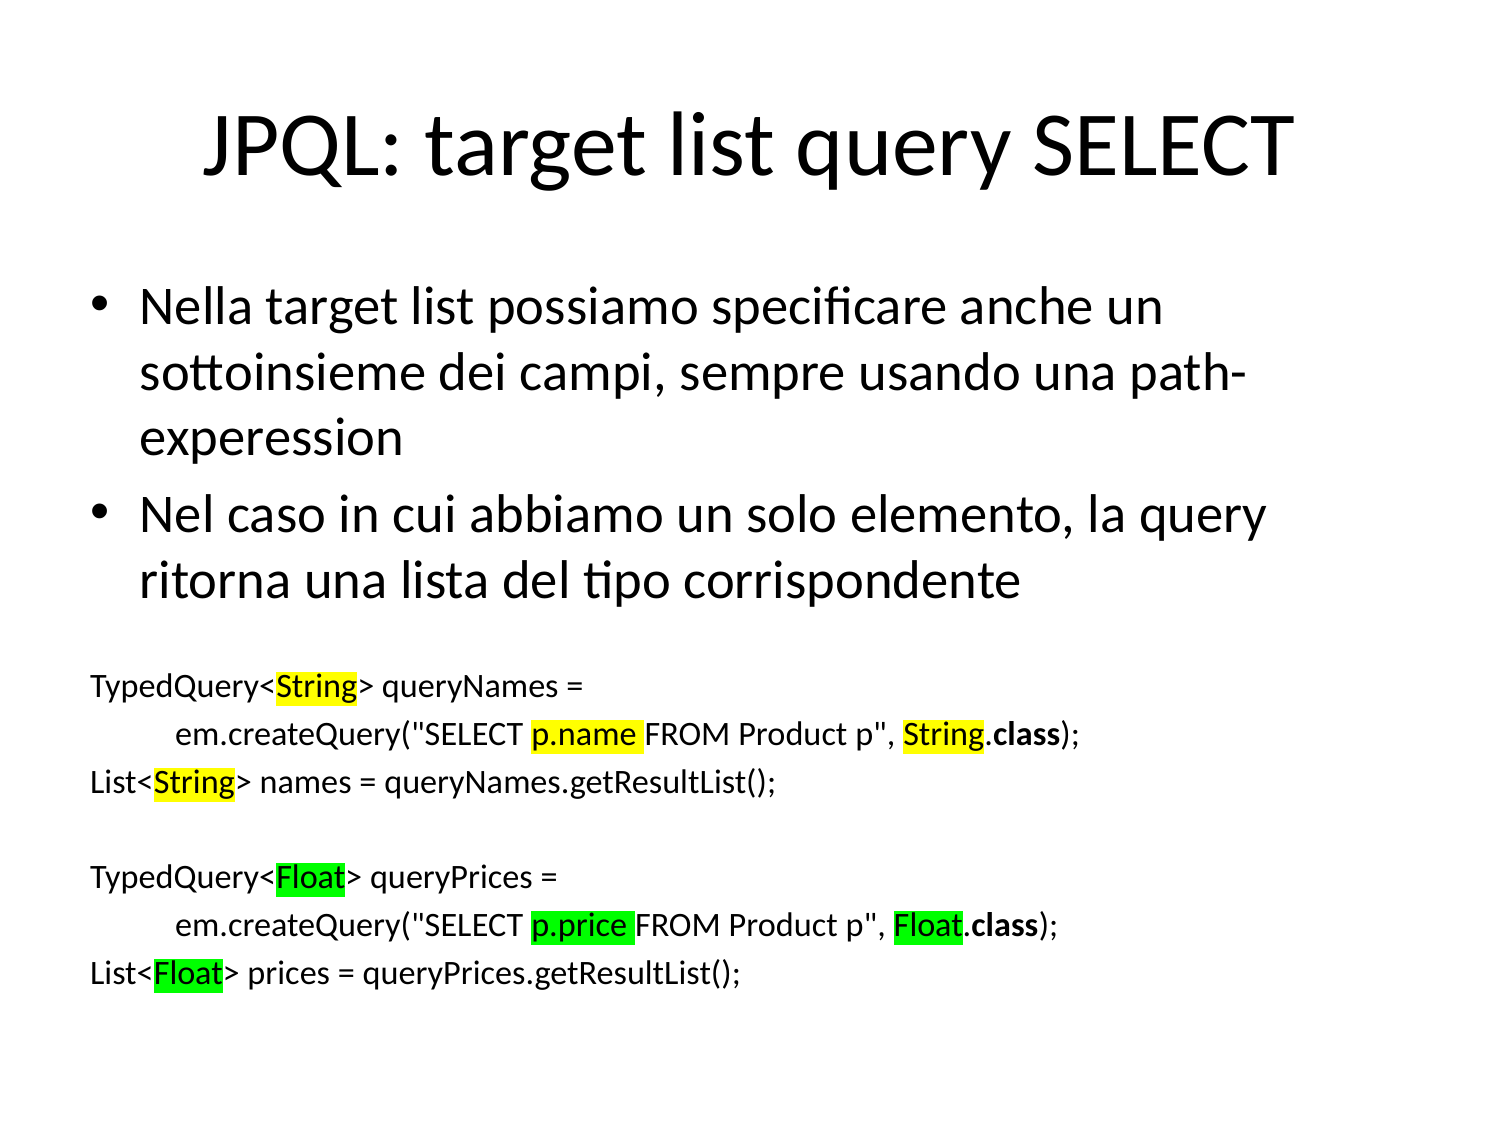

# JPQL: target list query SELECT
Nella target list possiamo specificare anche un sottoinsieme dei campi, sempre usando una path-experession
Nel caso in cui abbiamo un solo elemento, la query ritorna una lista del tipo corrispondente

TypedQuery<String> queryNames =
           em.createQuery("SELECT p.name FROM Product p", String.class);
List<String> names = queryNames.getResultList();

TypedQuery<Float> queryPrices =
           em.createQuery("SELECT p.price FROM Product p", Float.class);
List<Float> prices = queryPrices.getResultList();